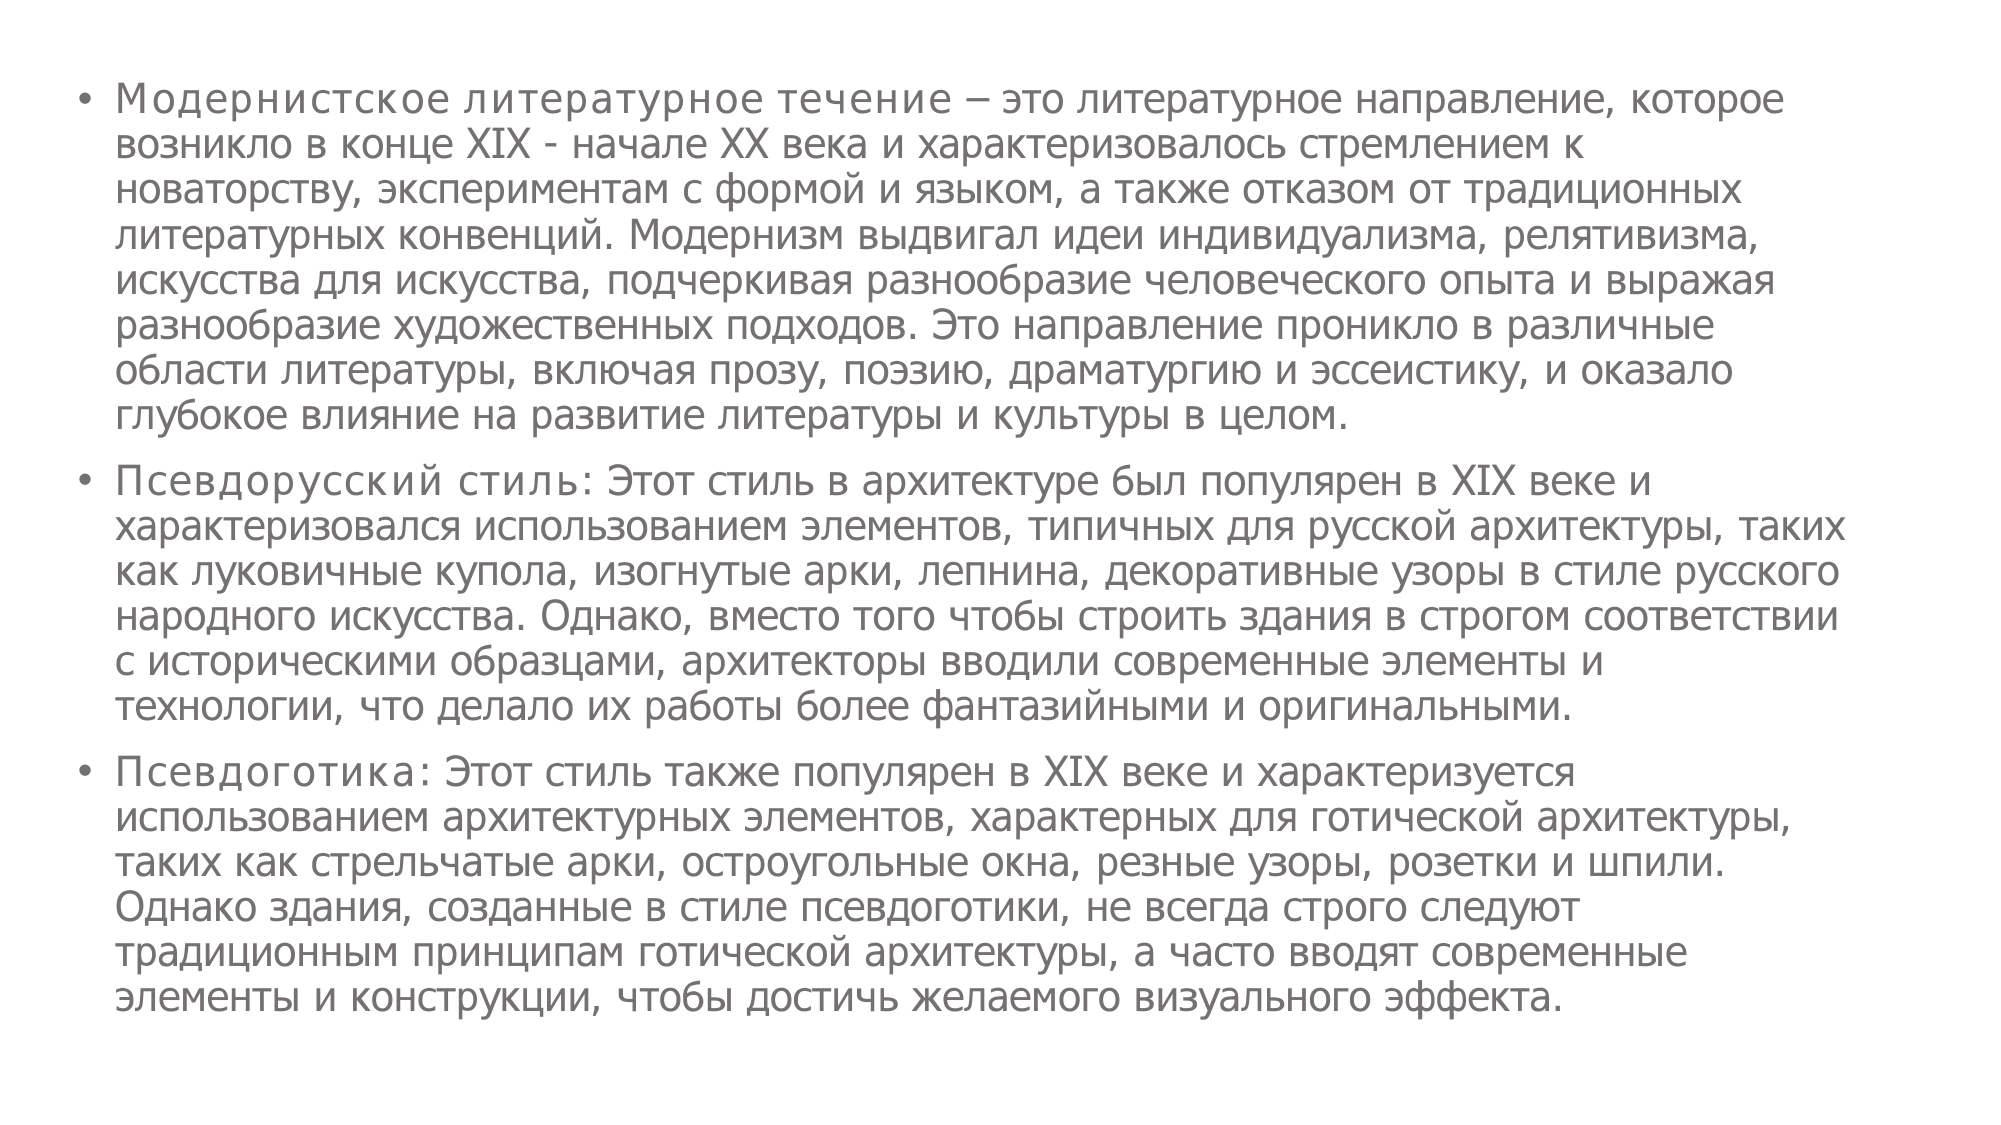

Модернистское литературное течение – это литературное направление, которое возникло в конце XIX - начале XX века и характеризовалось стремлением к новаторству, экспериментам с формой и языком, а также отказом от традиционных литературных конвенций. Модернизм выдвигал идеи индивидуализма, релятивизма, искусства для искусства, подчеркивая разнообразие человеческого опыта и выражая разнообразие художественных подходов. Это направление проникло в различные области литературы, включая прозу, поэзию, драматургию и эссеистику, и оказало глубокое влияние на развитие литературы и культуры в целом.
Псевдорусский стиль: Этот стиль в архитектуре был популярен в XIX веке и характеризовался использованием элементов, типичных для русской архитектуры, таких как луковичные купола, изогнутые арки, лепнина, декоративные узоры в стиле русского народного искусства. Однако, вместо того чтобы строить здания в строгом соответствии с историческими образцами, архитекторы вводили современные элементы и технологии, что делало их работы более фантазийными и оригинальными.
Псевдоготика: Этот стиль также популярен в XIX веке и характеризуется использованием архитектурных элементов, характерных для готической архитектуры, таких как стрельчатые арки, остроугольные окна, резные узоры, розетки и шпили. Однако здания, созданные в стиле псевдоготики, не всегда строго следуют традиционным принципам готической архитектуры, а часто вводят современные элементы и конструкции, чтобы достичь желаемого визуального эффекта.